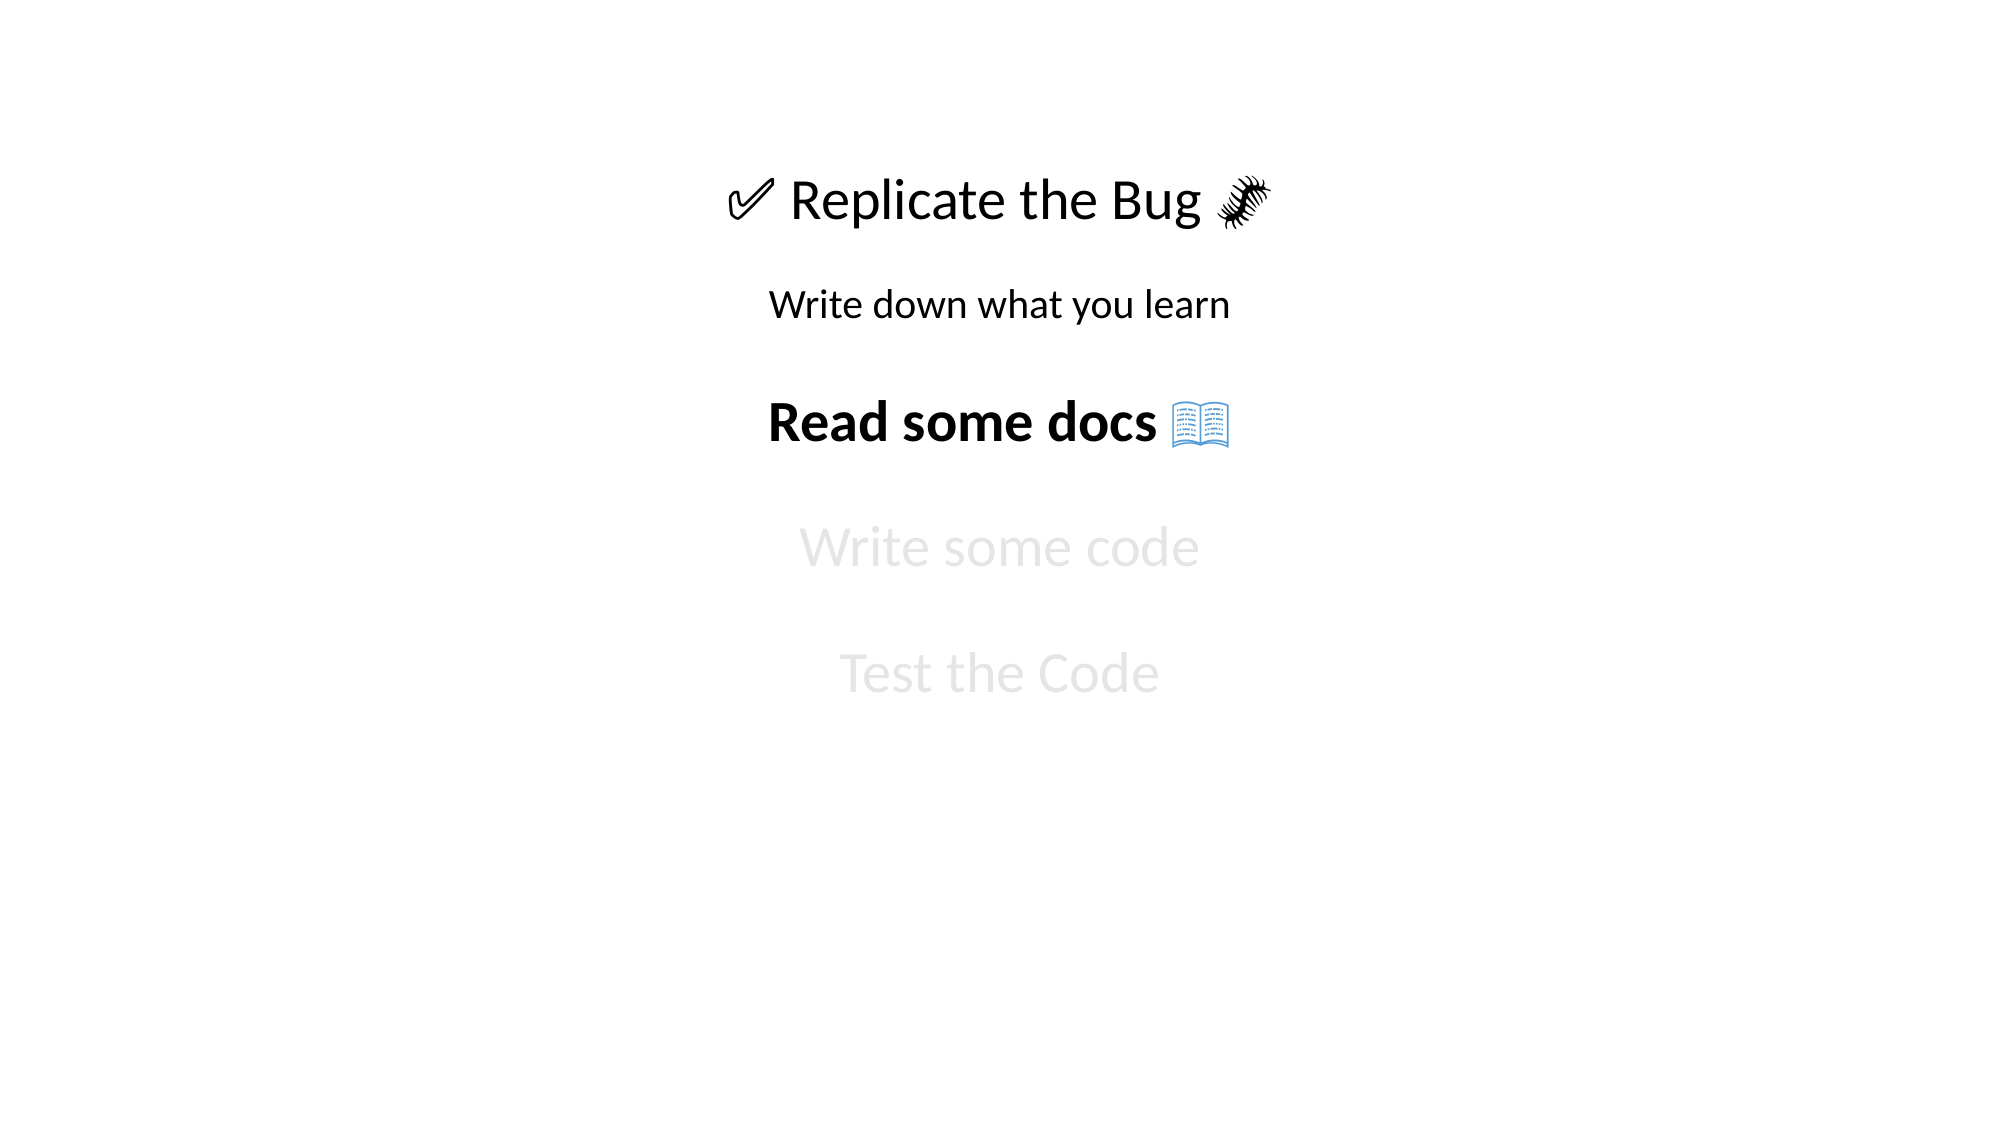

✅ Replicate the Bug 🐛
Write down what you learn
Read some docs 📖
Write some code
Test the Code